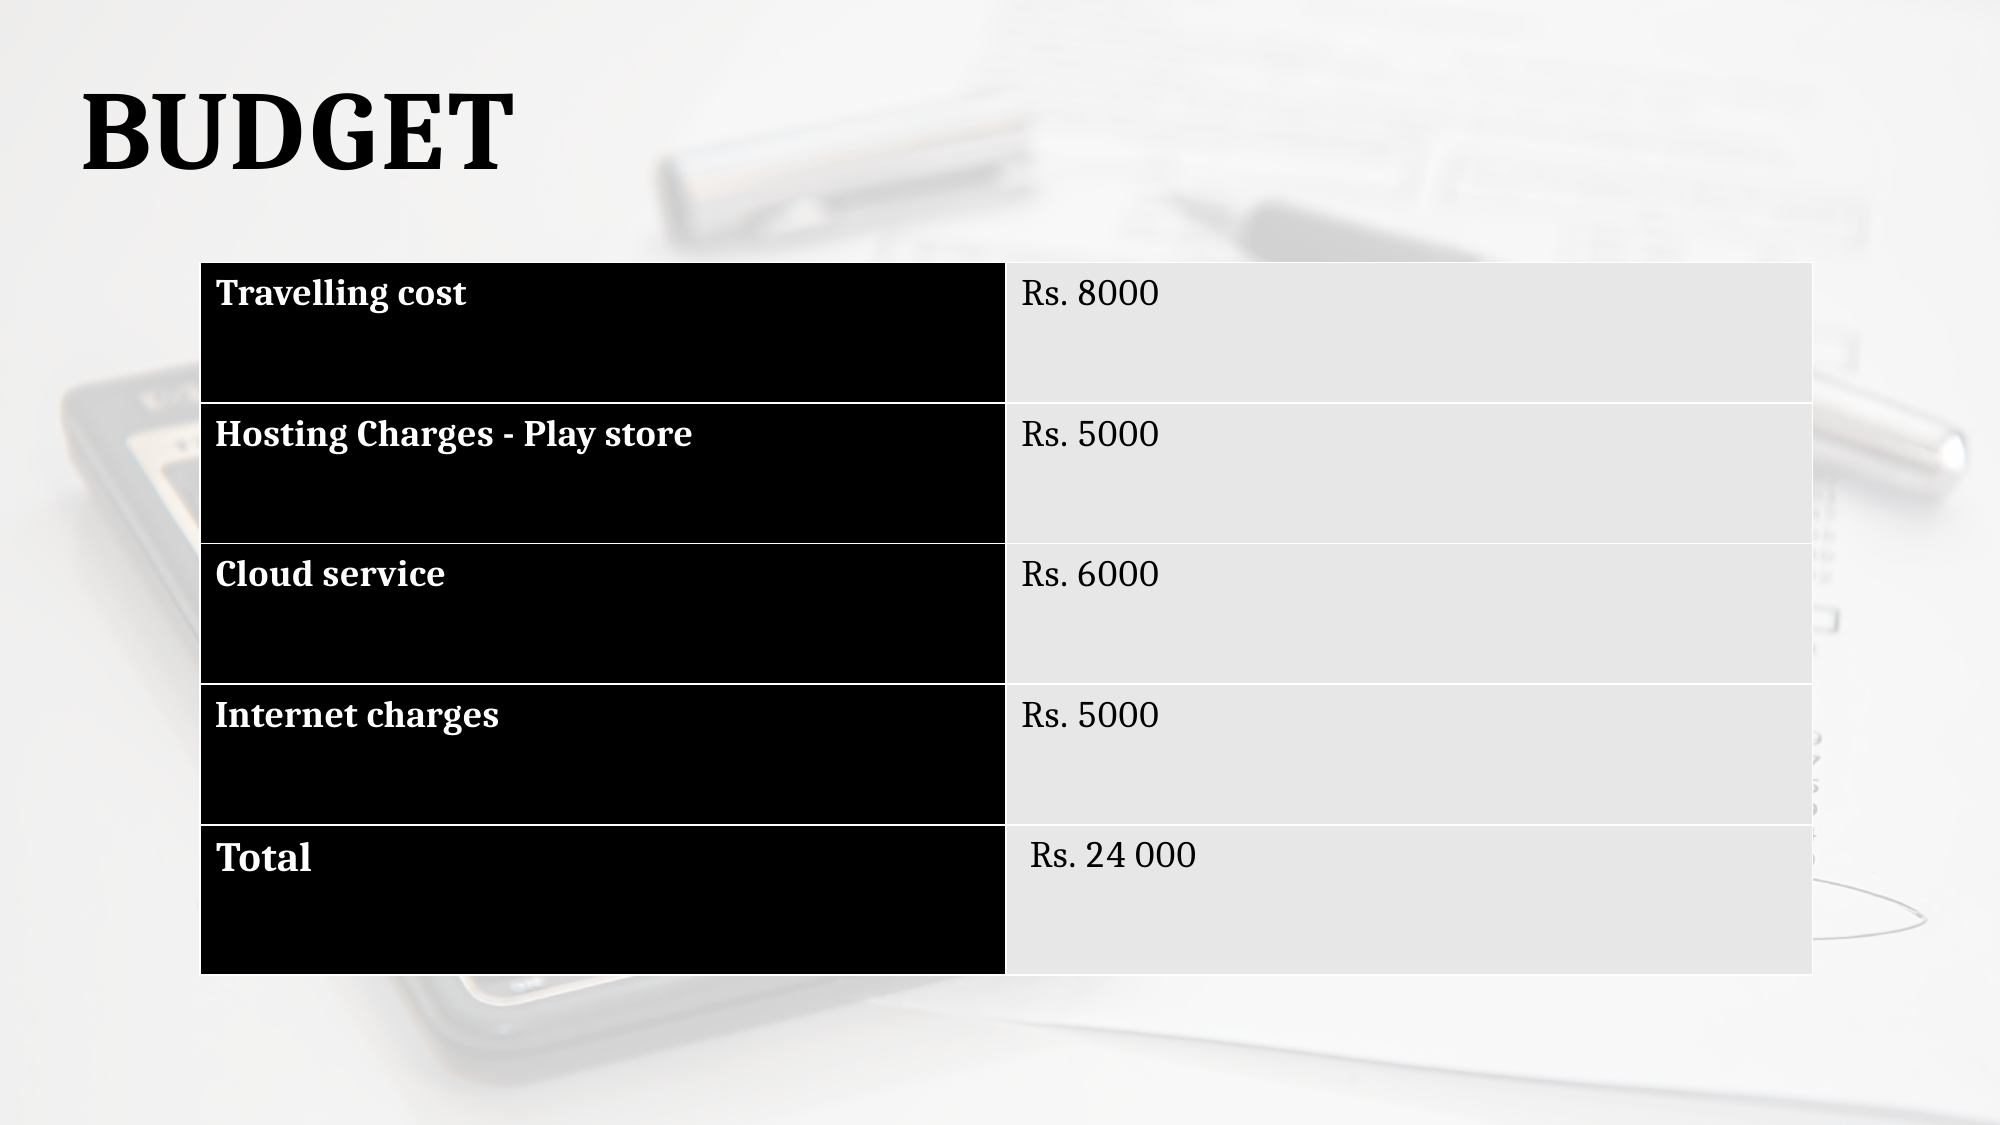

BUDGET
| Travelling cost | Rs. 8000 |
| --- | --- |
| Hosting Charges - Play store | Rs. 5000 |
| Cloud service | Rs. 6000 |
| Internet charges | Rs. 5000 |
| Total | Rs. 24 000 |